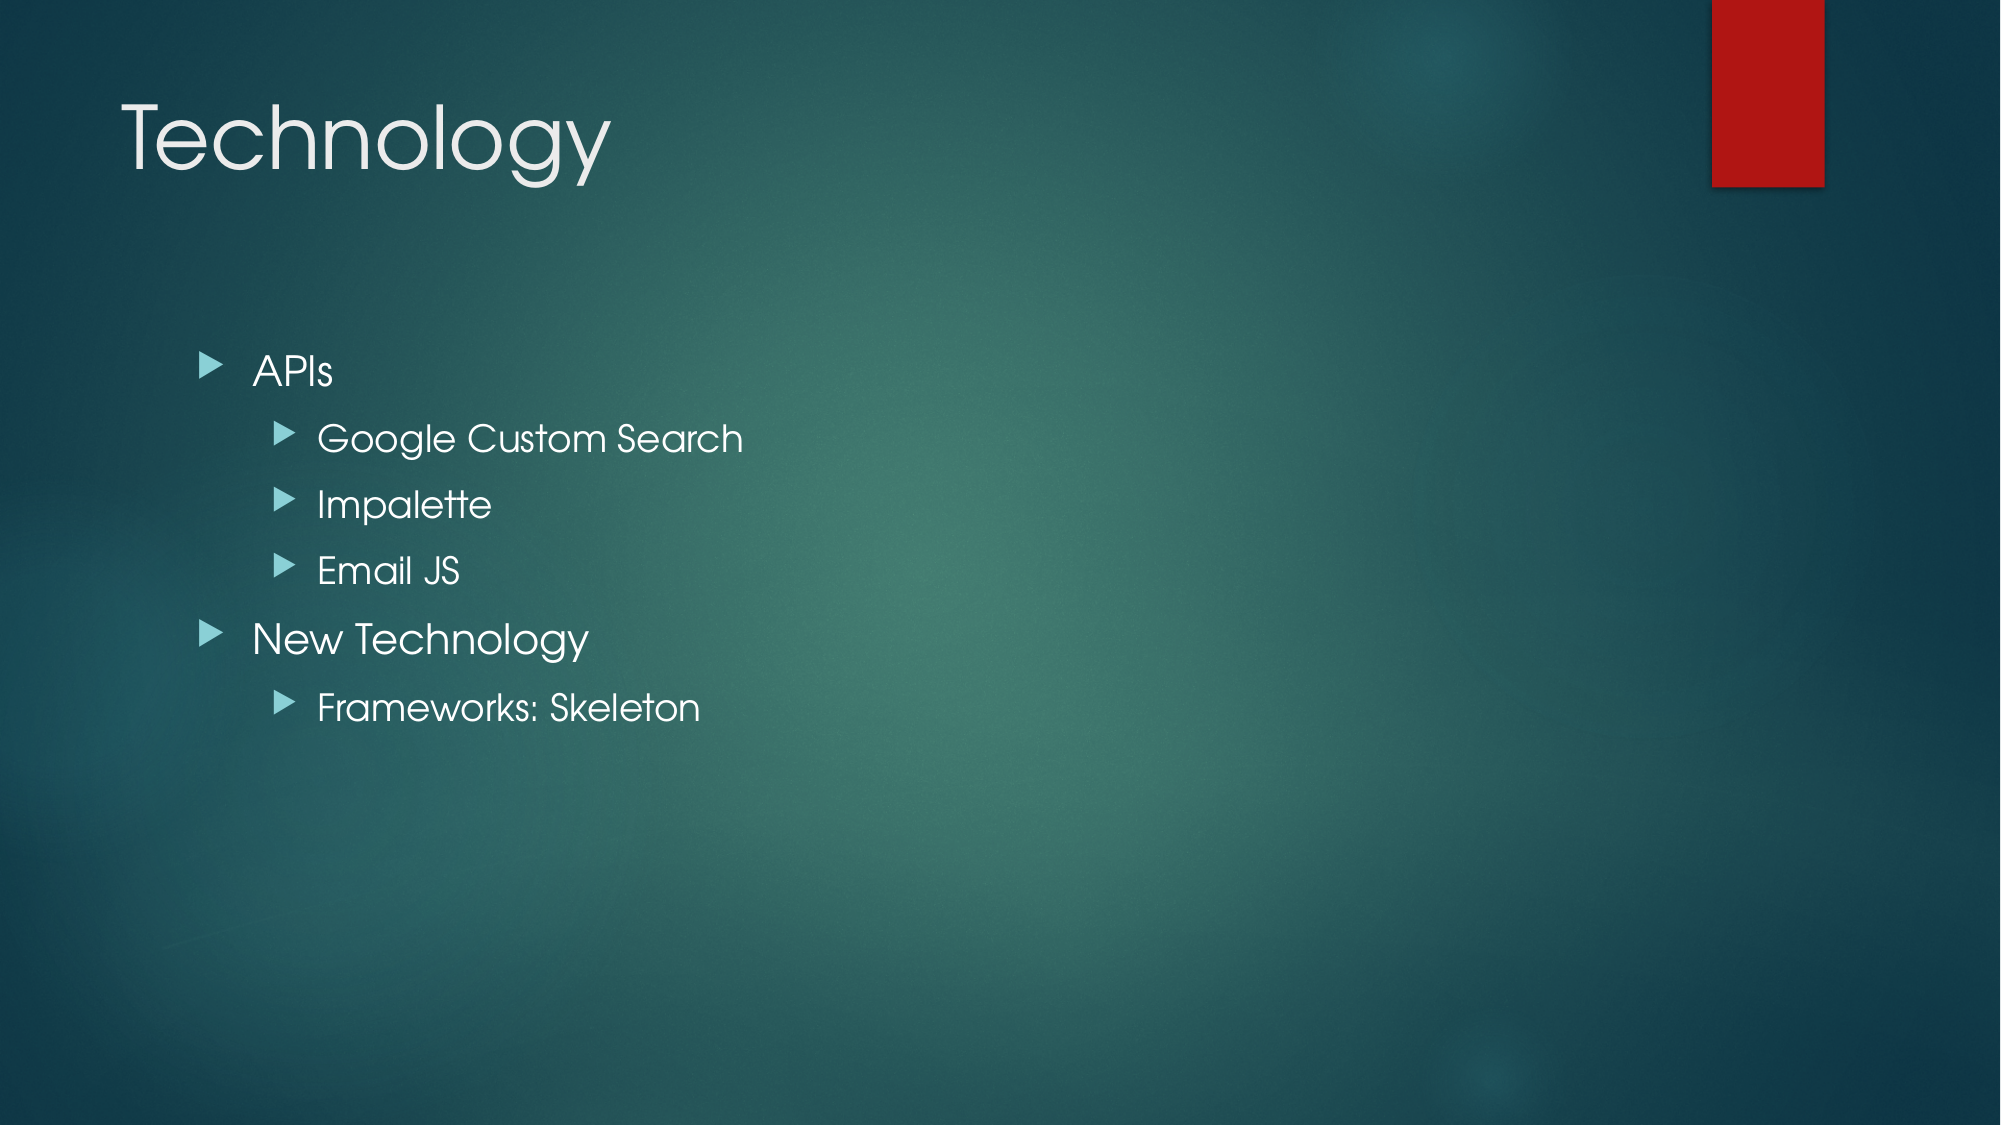

# Technology
APIs
Google Custom Search
Impalette
Email JS
New Technology
Frameworks: Skeleton